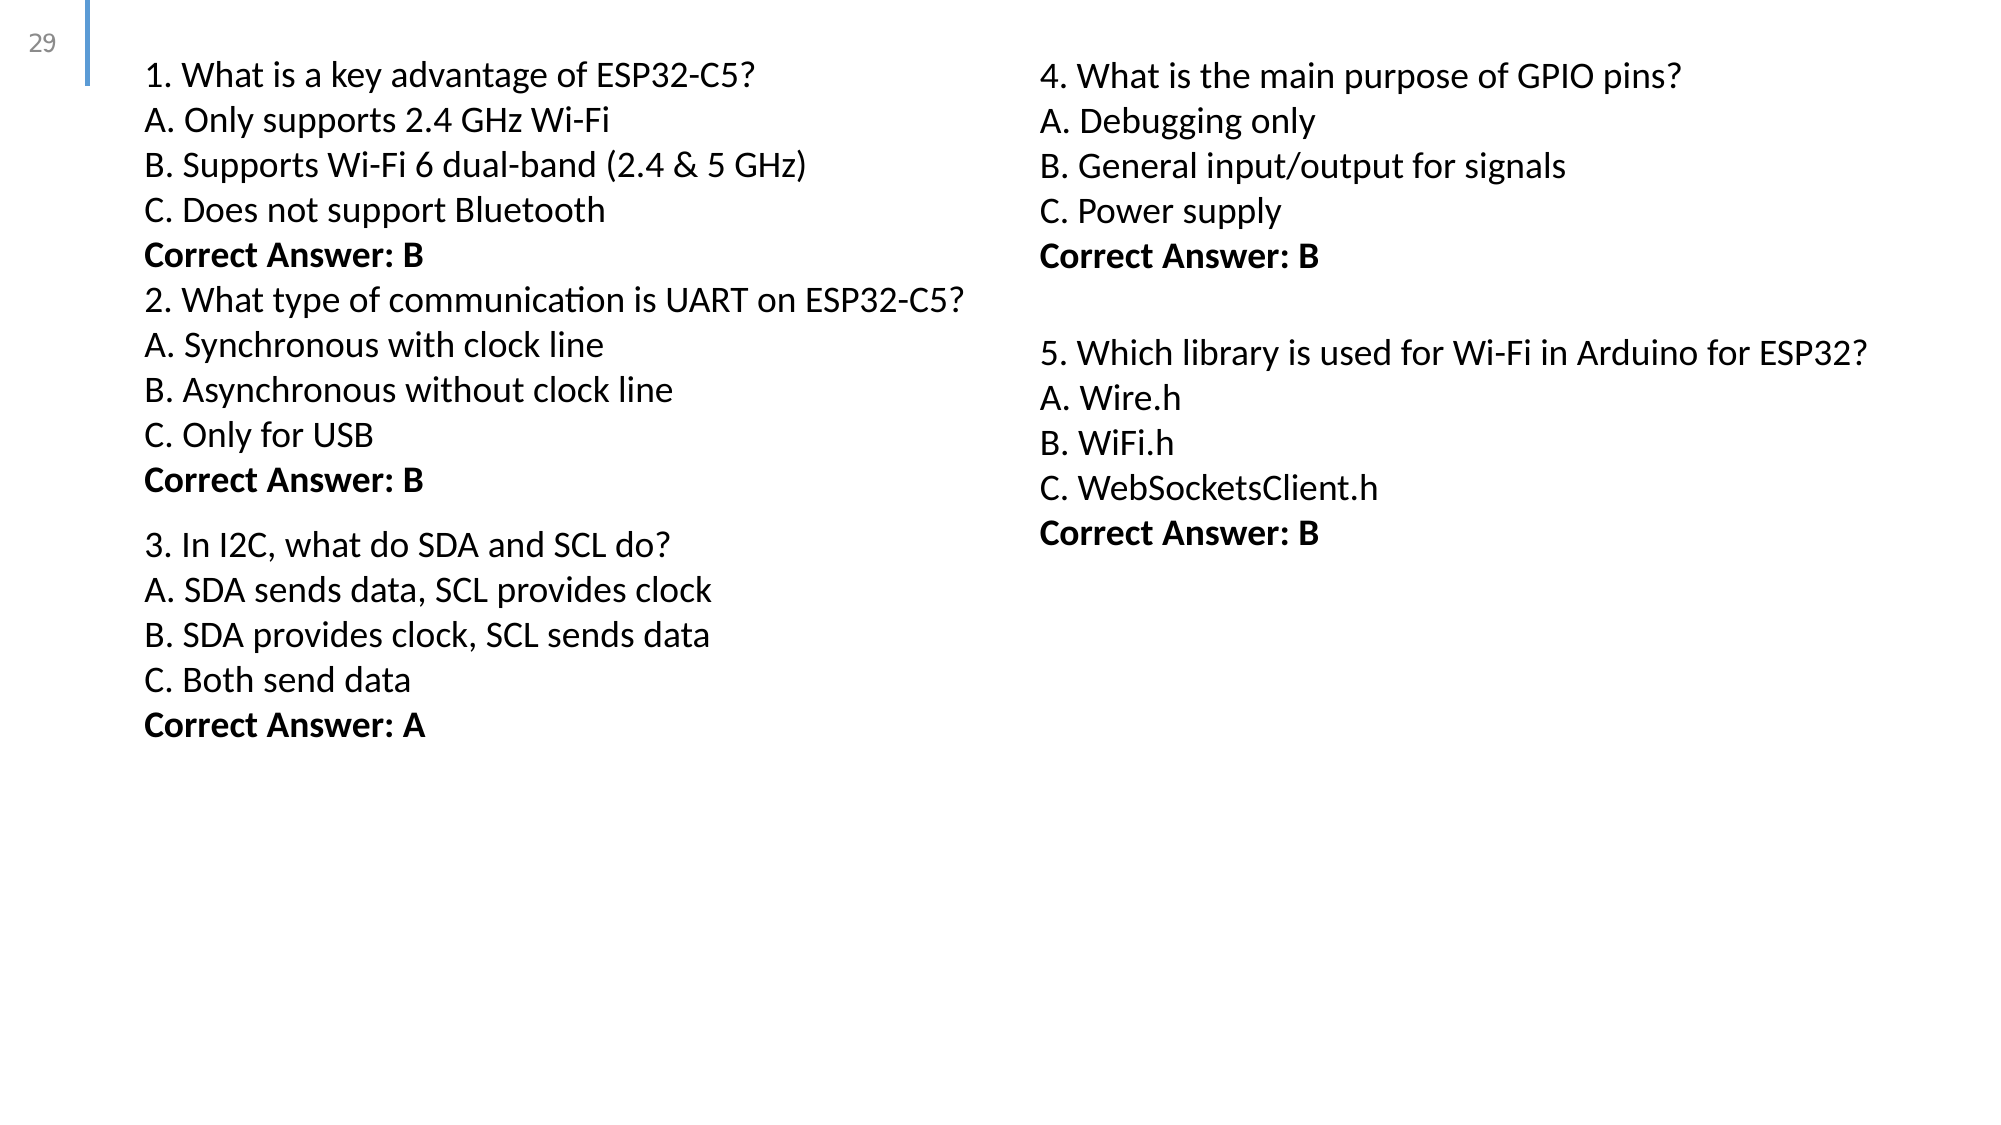

29
1. What is a key advantage of ESP32-C5?
A. Only supports 2.4 GHz Wi-Fi
B. Supports Wi-Fi 6 dual-band (2.4 & 5 GHz)
C. Does not support Bluetooth
Correct Answer: B
2. What type of communication is UART on ESP32-C5?
A. Synchronous with clock line
B. Asynchronous without clock line
C. Only for USB
Correct Answer: B
4. What is the main purpose of GPIO pins?
A. Debugging only
B. General input/output for signals
C. Power supply
Correct Answer: B
5. Which library is used for Wi-Fi in Arduino for ESP32?
A. Wire.h
B. WiFi.h
C. WebSocketsClient.h
Correct Answer: B
3. In I2C, what do SDA and SCL do?
A. SDA sends data, SCL provides clock
B. SDA provides clock, SCL sends data
C. Both send data
Correct Answer: A